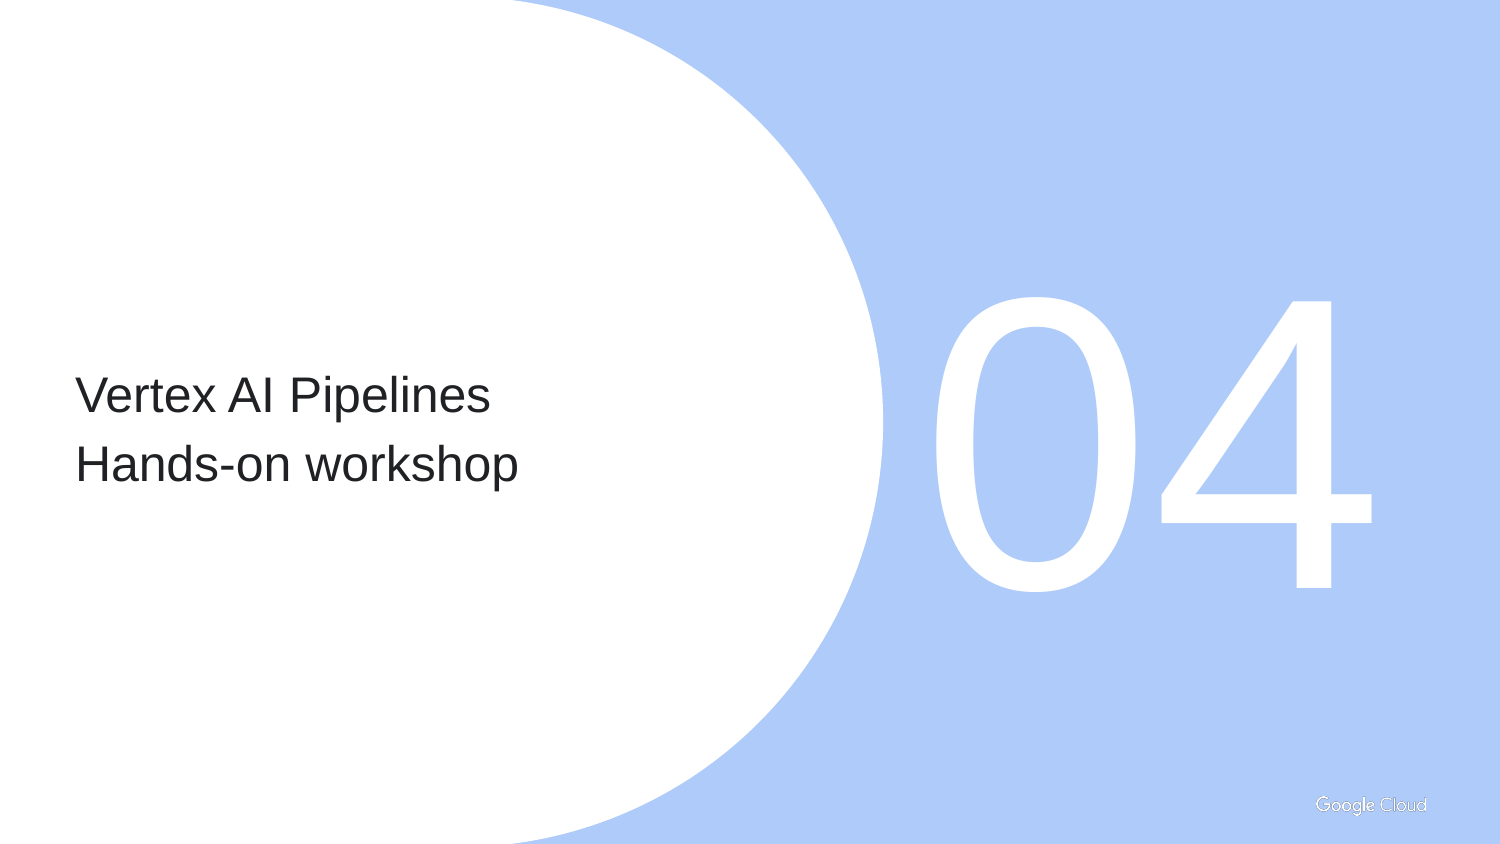

04
# Vertex AI Pipelines
Hands-on workshop